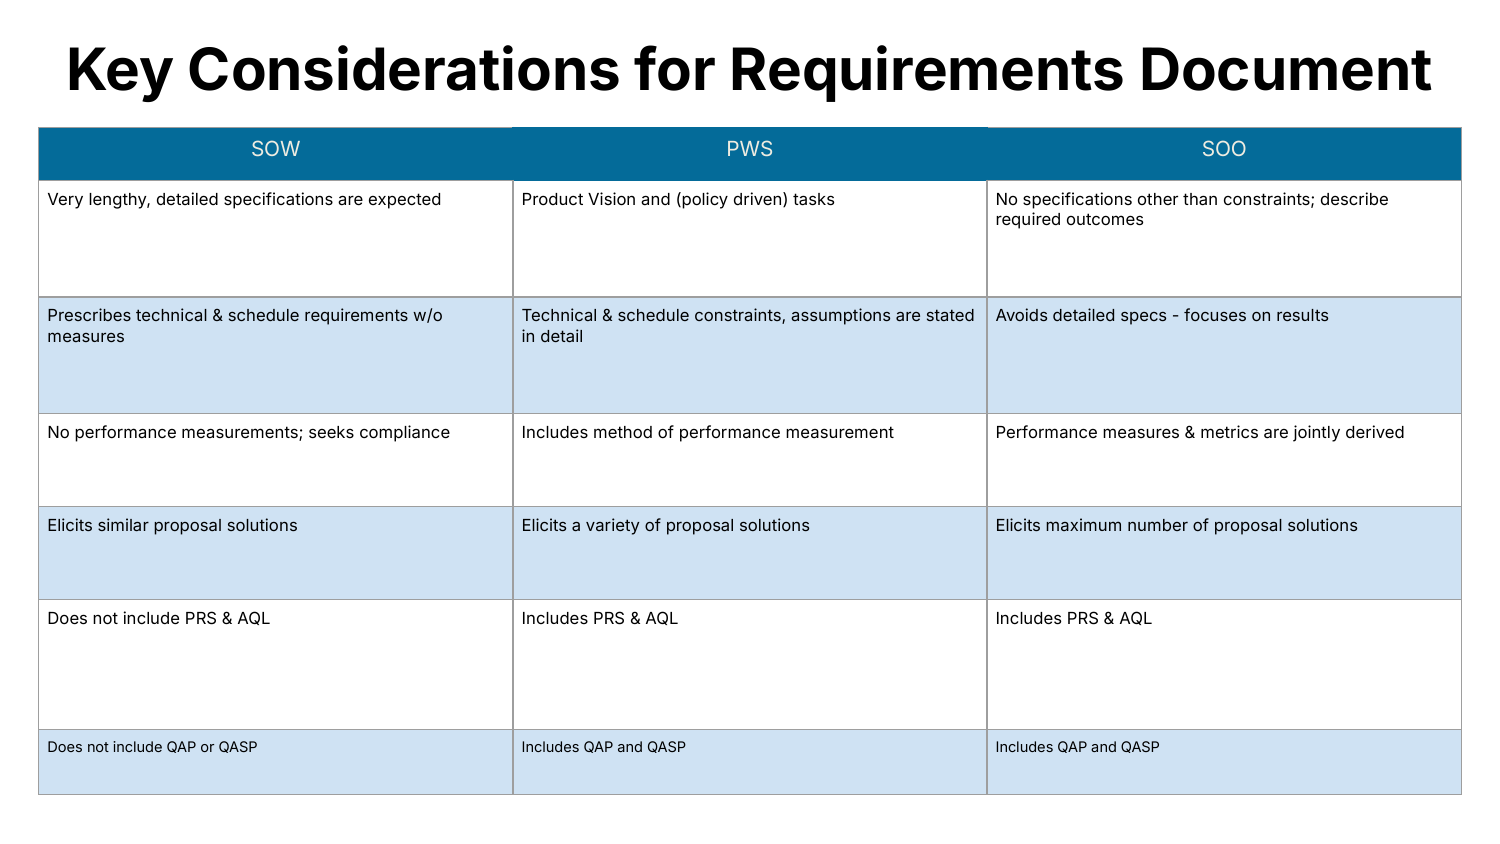

Key Considerations for Requirements Document
| SOW | PWS | SOO |
| --- | --- | --- |
| Very lengthy, detailed specifications are expected | Product Vision and (policy driven) tasks | No specifications other than constraints; describe required outcomes |
| Prescribes technical & schedule requirements w/o measures | Technical & schedule constraints, assumptions are stated in detail | Avoids detailed specs - focuses on results |
| No performance measurements; seeks compliance | Includes method of performance measurement | Performance measures & metrics are jointly derived |
| Elicits similar proposal solutions | Elicits a variety of proposal solutions | Elicits maximum number of proposal solutions |
| Does not include PRS & AQL | Includes PRS & AQL | Includes PRS & AQL |
| Does not include QAP or QASP | Includes QAP and QASP | Includes QAP and QASP |